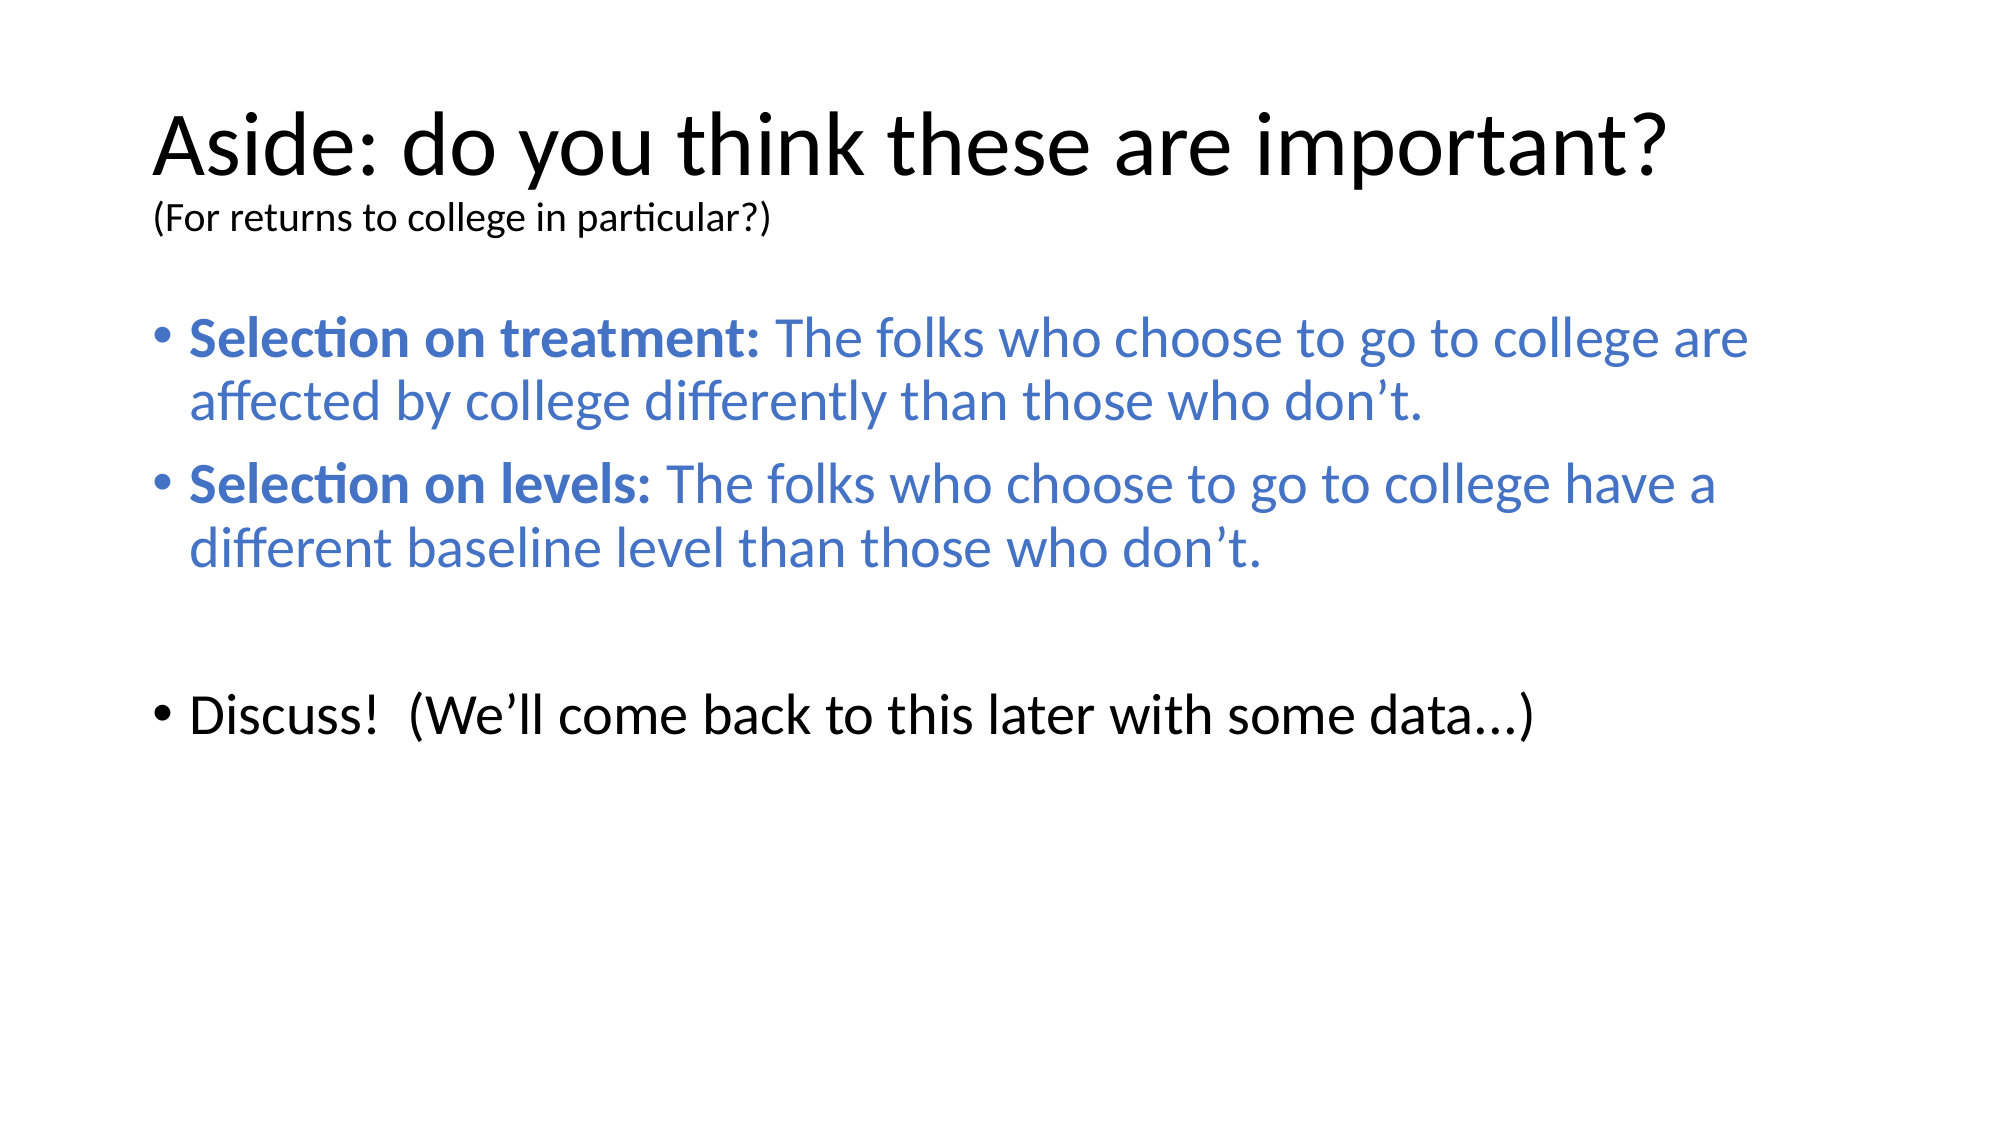

# Aside: do you think these are important? (For returns to college in particular?)
Selection on treatment: The folks who choose to go to college are affected by college differently than those who don’t.
Selection on levels: The folks who choose to go to college have a different baseline level than those who don’t.

Discuss!  (We’ll come back to this later with some data...)